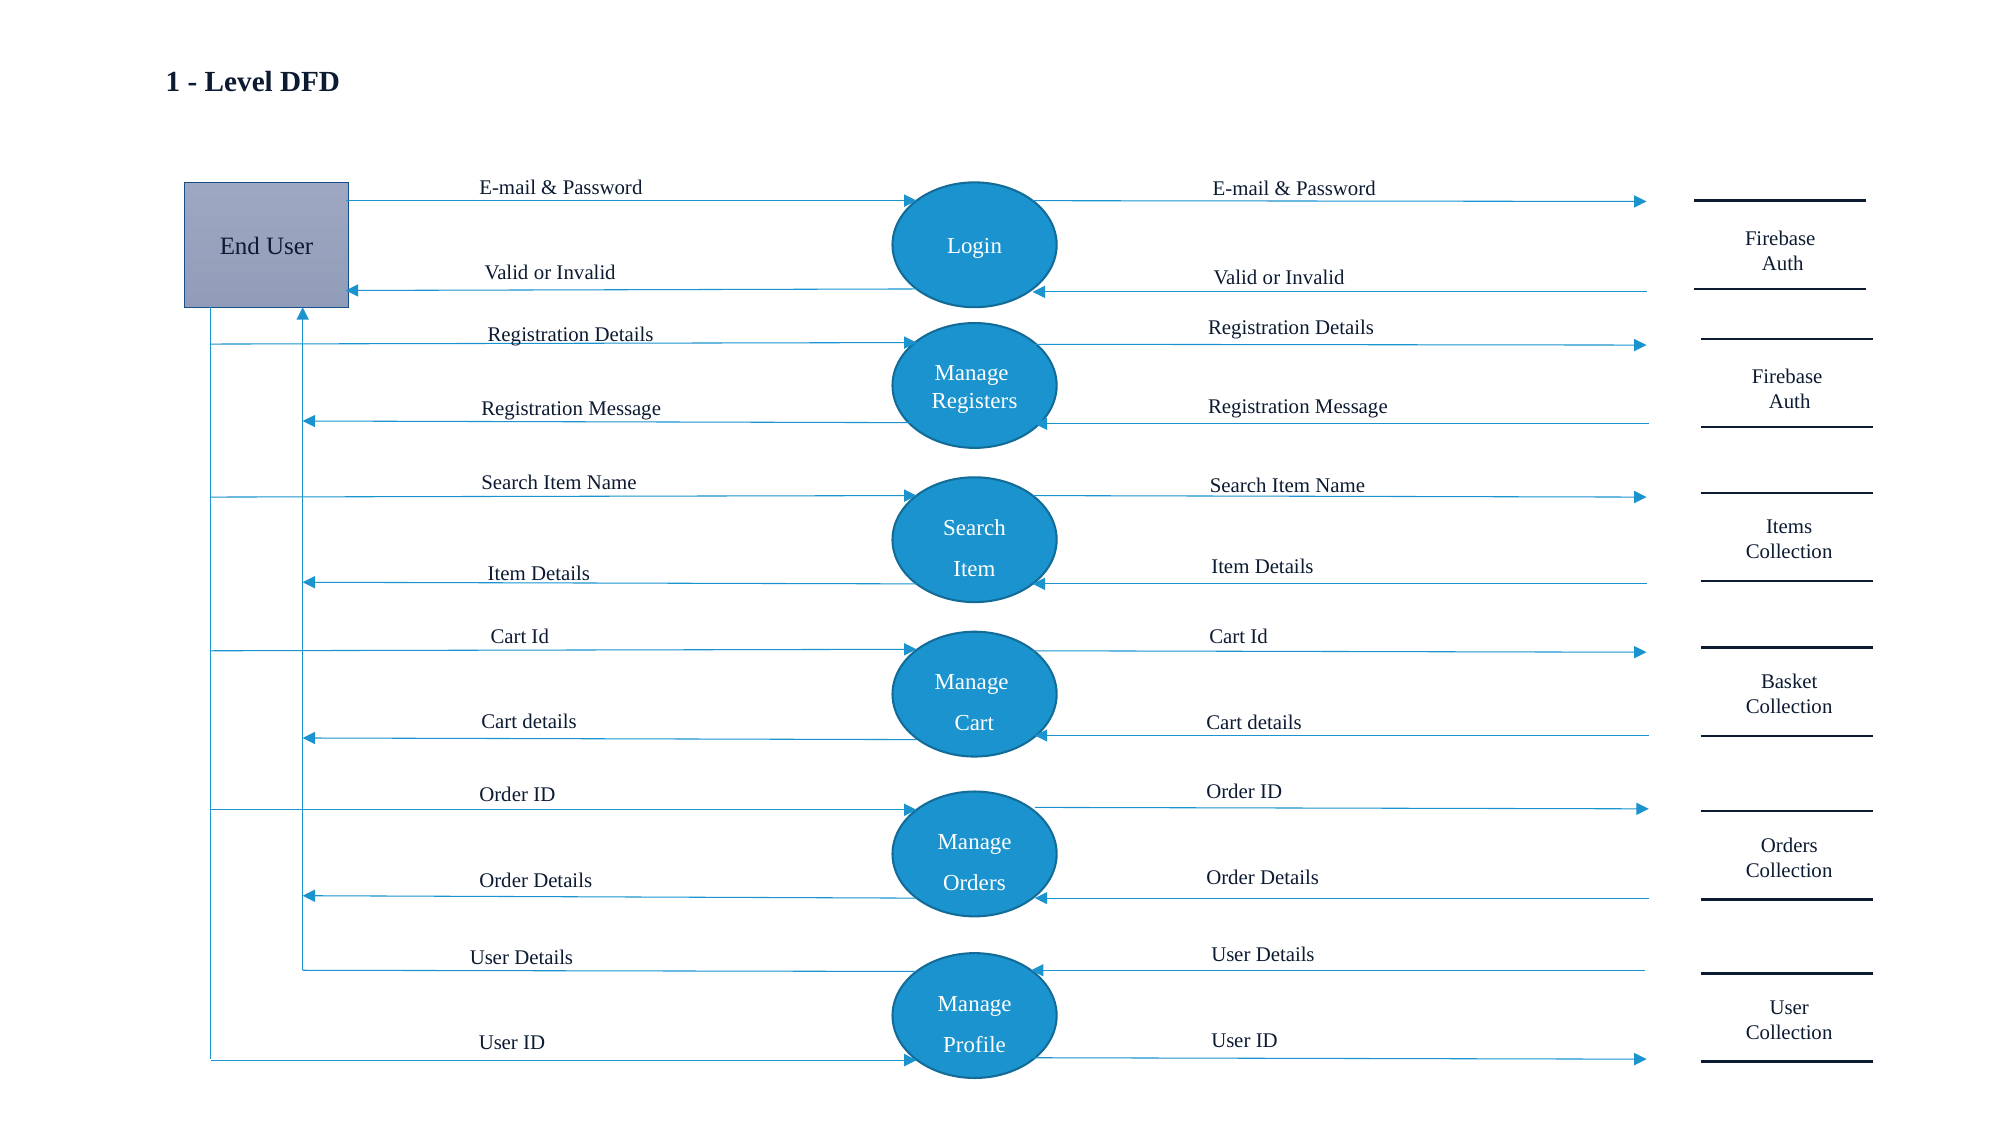

1 - Level DFD
E-mail & Password
E-mail & Password
End User
Login
Firebase
Auth
Valid or Invalid
Valid or Invalid
Registration Details
Registration Details
Manage
Registers
Firebase
Auth
Registration Message
Registration Message
Search Item Name
Search Item Name
Search Item
Items
Collection
Item Details
Item Details
Cart Id
Cart Id
Manage  Cart
Basket
Collection
Cart details
Cart details
Order ID
Order ID
Manage Orders
Orders
Collection
Order Details
Order Details
User Details
User Details
Manage Profile
User
Collection
User ID
User ID